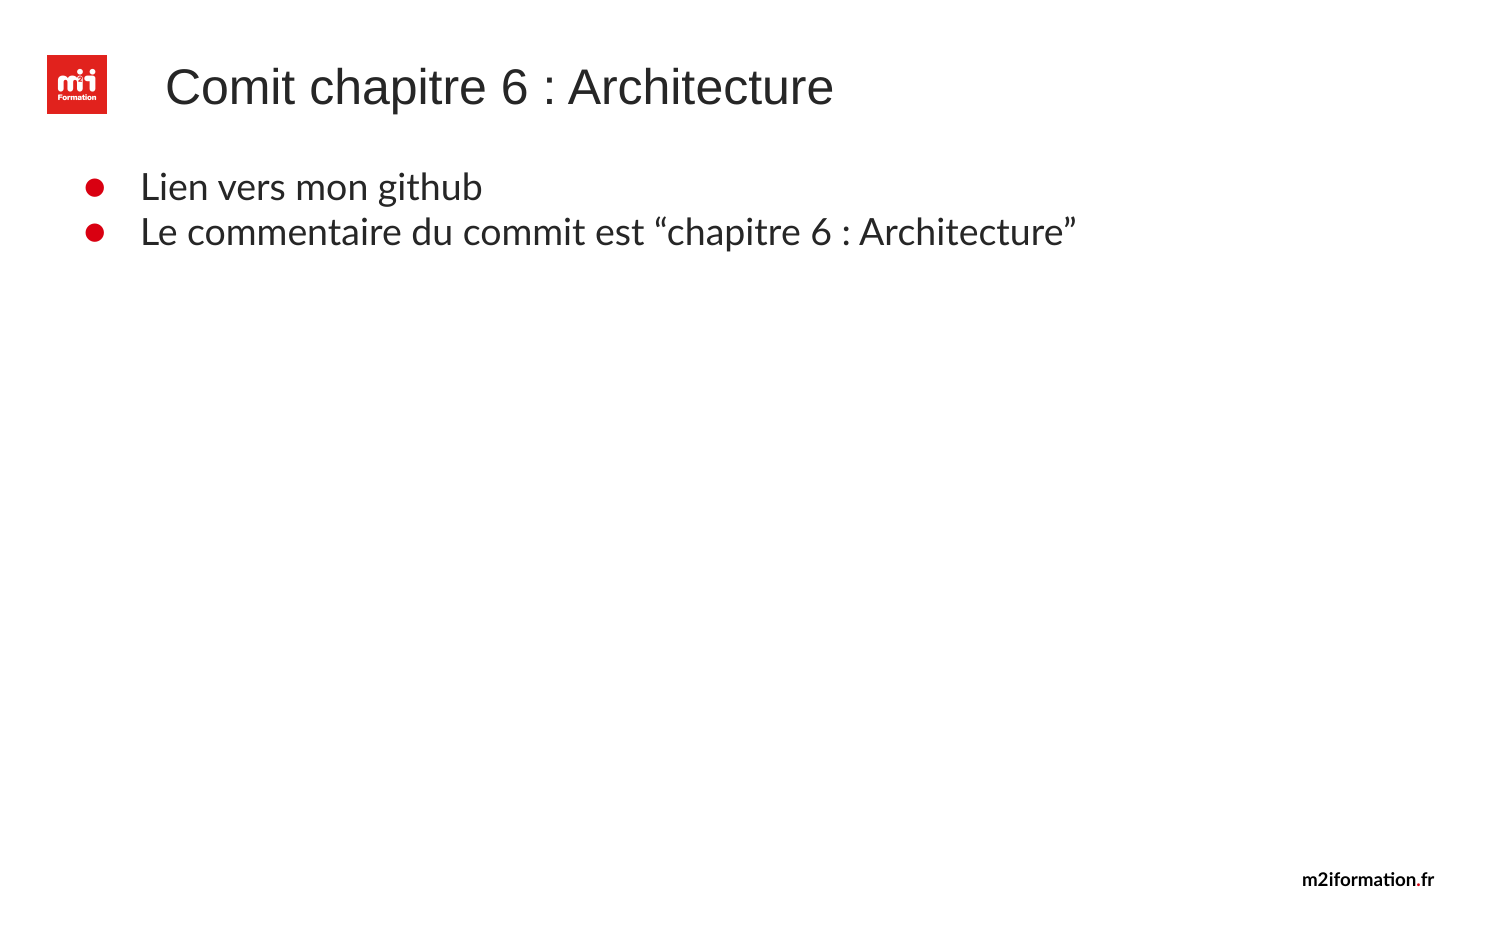

# Comit chapitre 6 : Architecture
Lien vers mon github
Le commentaire du commit est “chapitre 6 : Architecture”